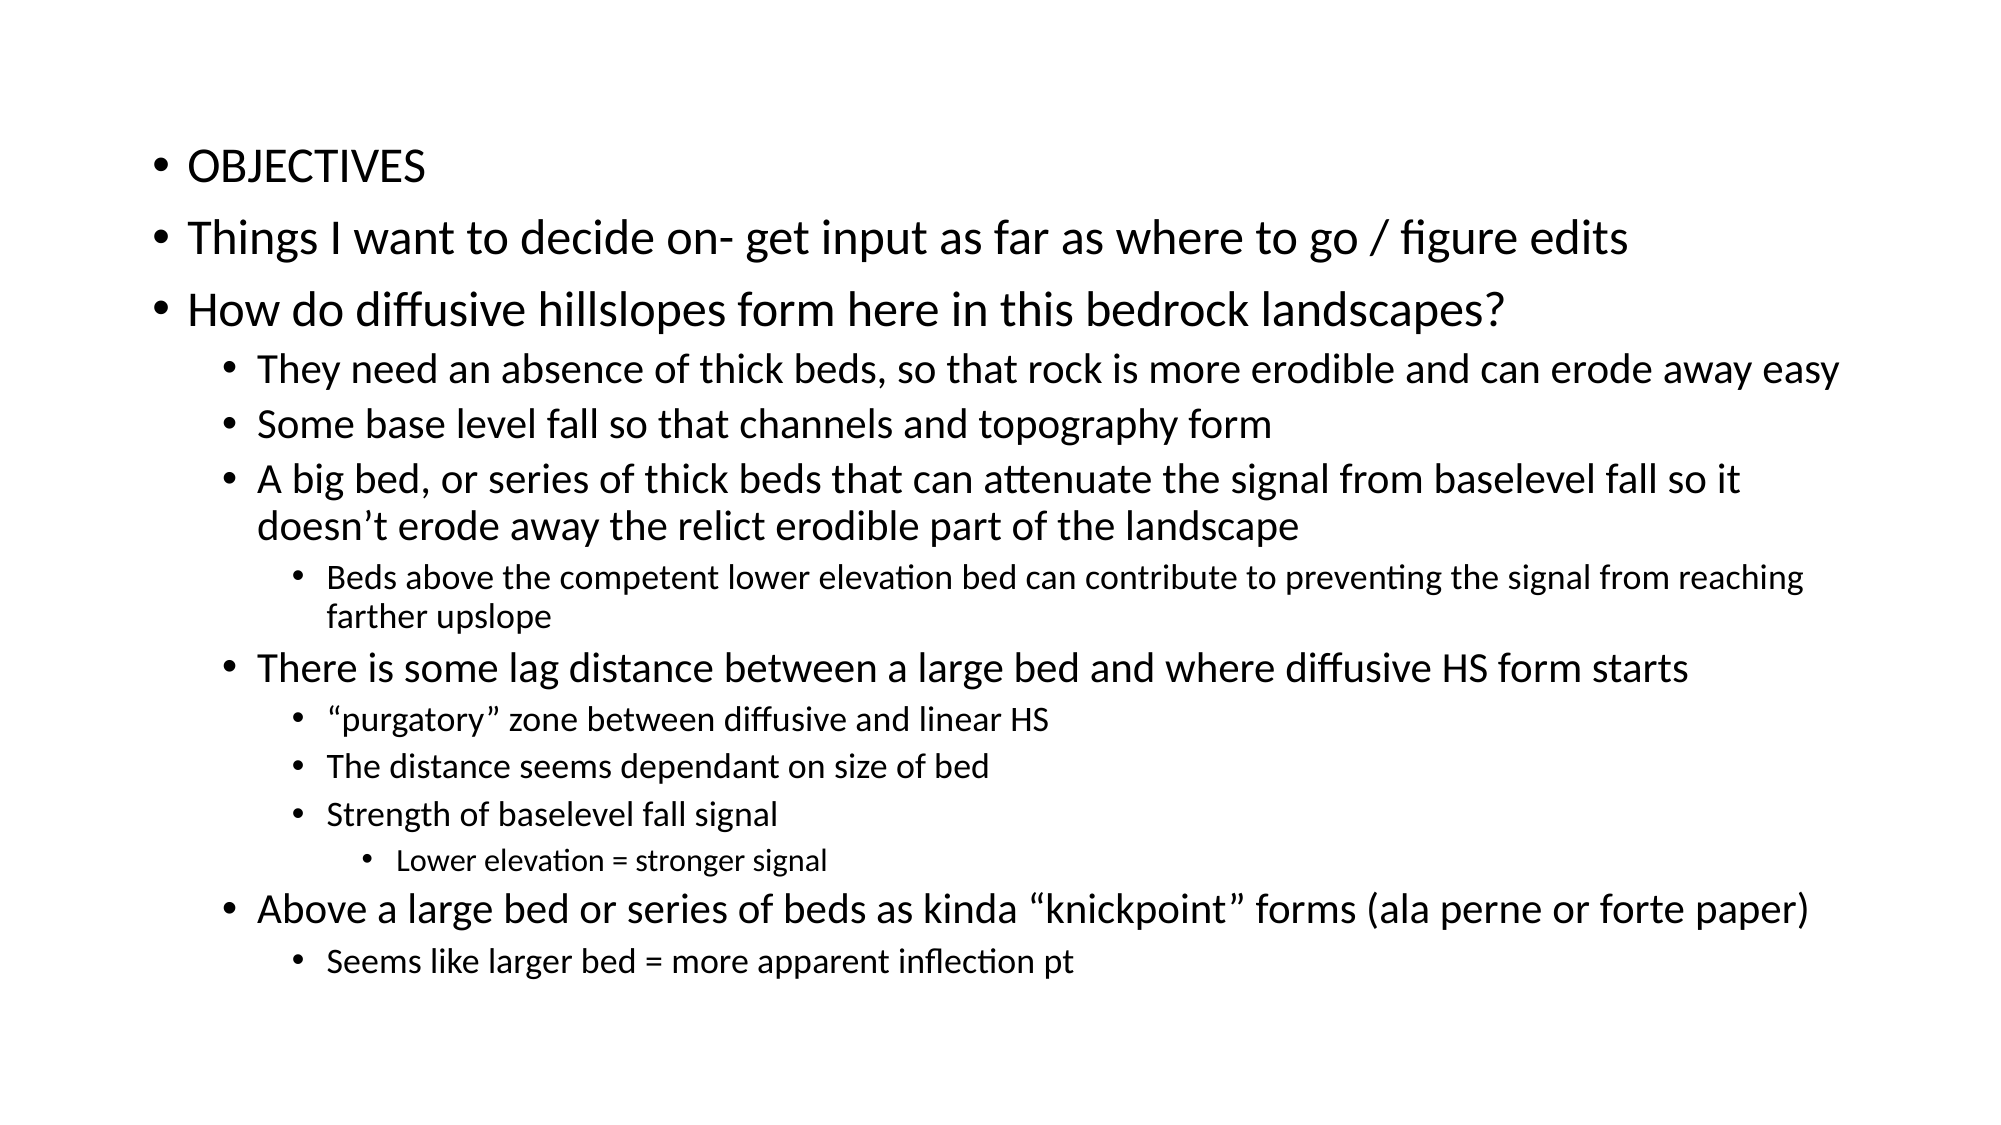

OBJECTIVES
Things I want to decide on- get input as far as where to go / figure edits
How do diffusive hillslopes form here in this bedrock landscapes?
They need an absence of thick beds, so that rock is more erodible and can erode away easy
Some base level fall so that channels and topography form
A big bed, or series of thick beds that can attenuate the signal from baselevel fall so it doesn’t erode away the relict erodible part of the landscape
Beds above the competent lower elevation bed can contribute to preventing the signal from reaching farther upslope
There is some lag distance between a large bed and where diffusive HS form starts
“purgatory” zone between diffusive and linear HS
The distance seems dependant on size of bed
Strength of baselevel fall signal
Lower elevation = stronger signal
Above a large bed or series of beds as kinda “knickpoint” forms (ala perne or forte paper)
Seems like larger bed = more apparent inflection pt